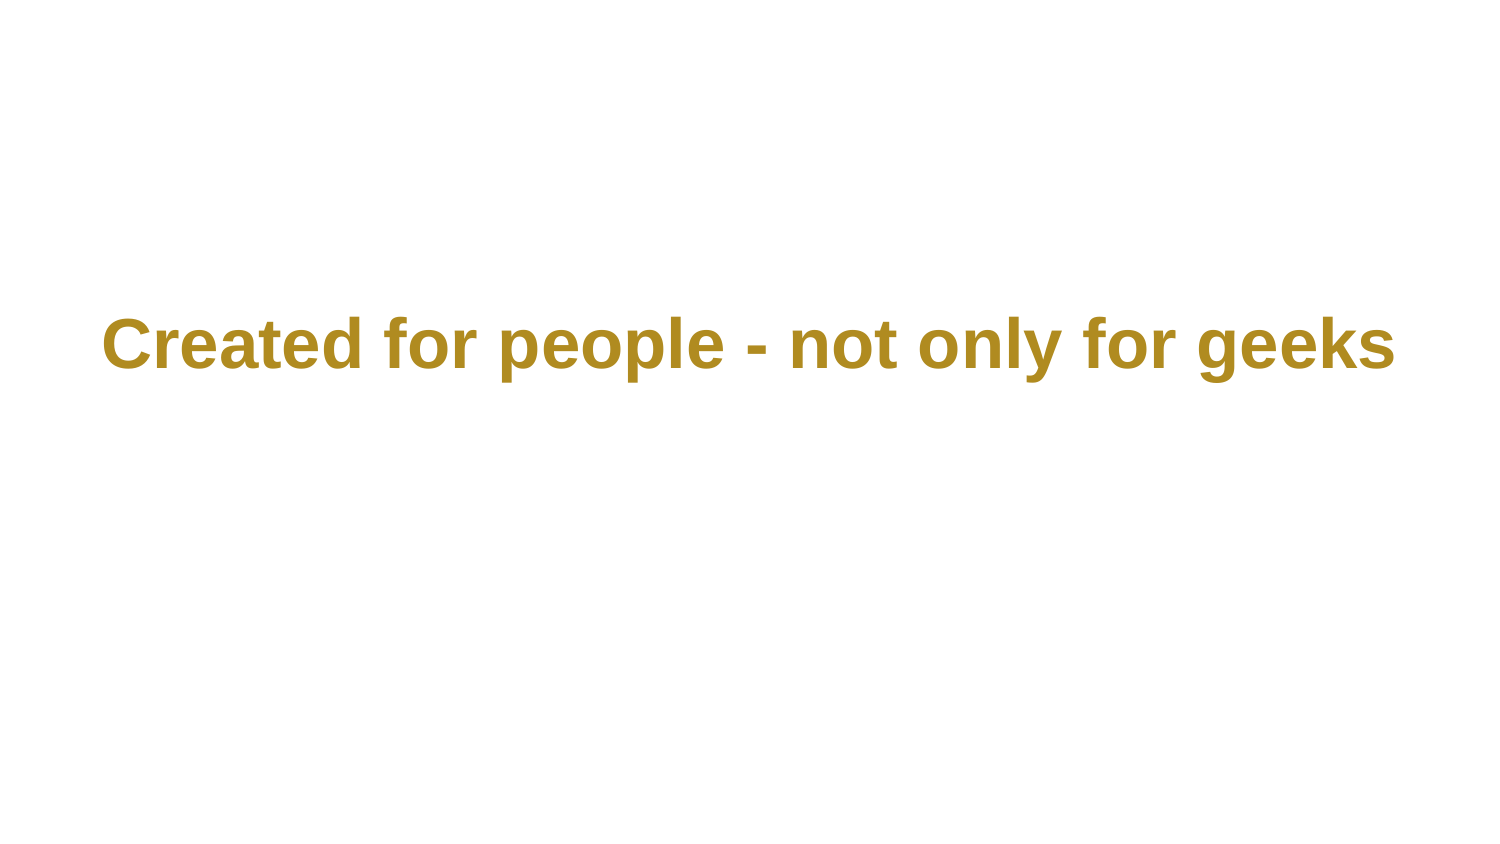

#
Created for people - not only for geeks